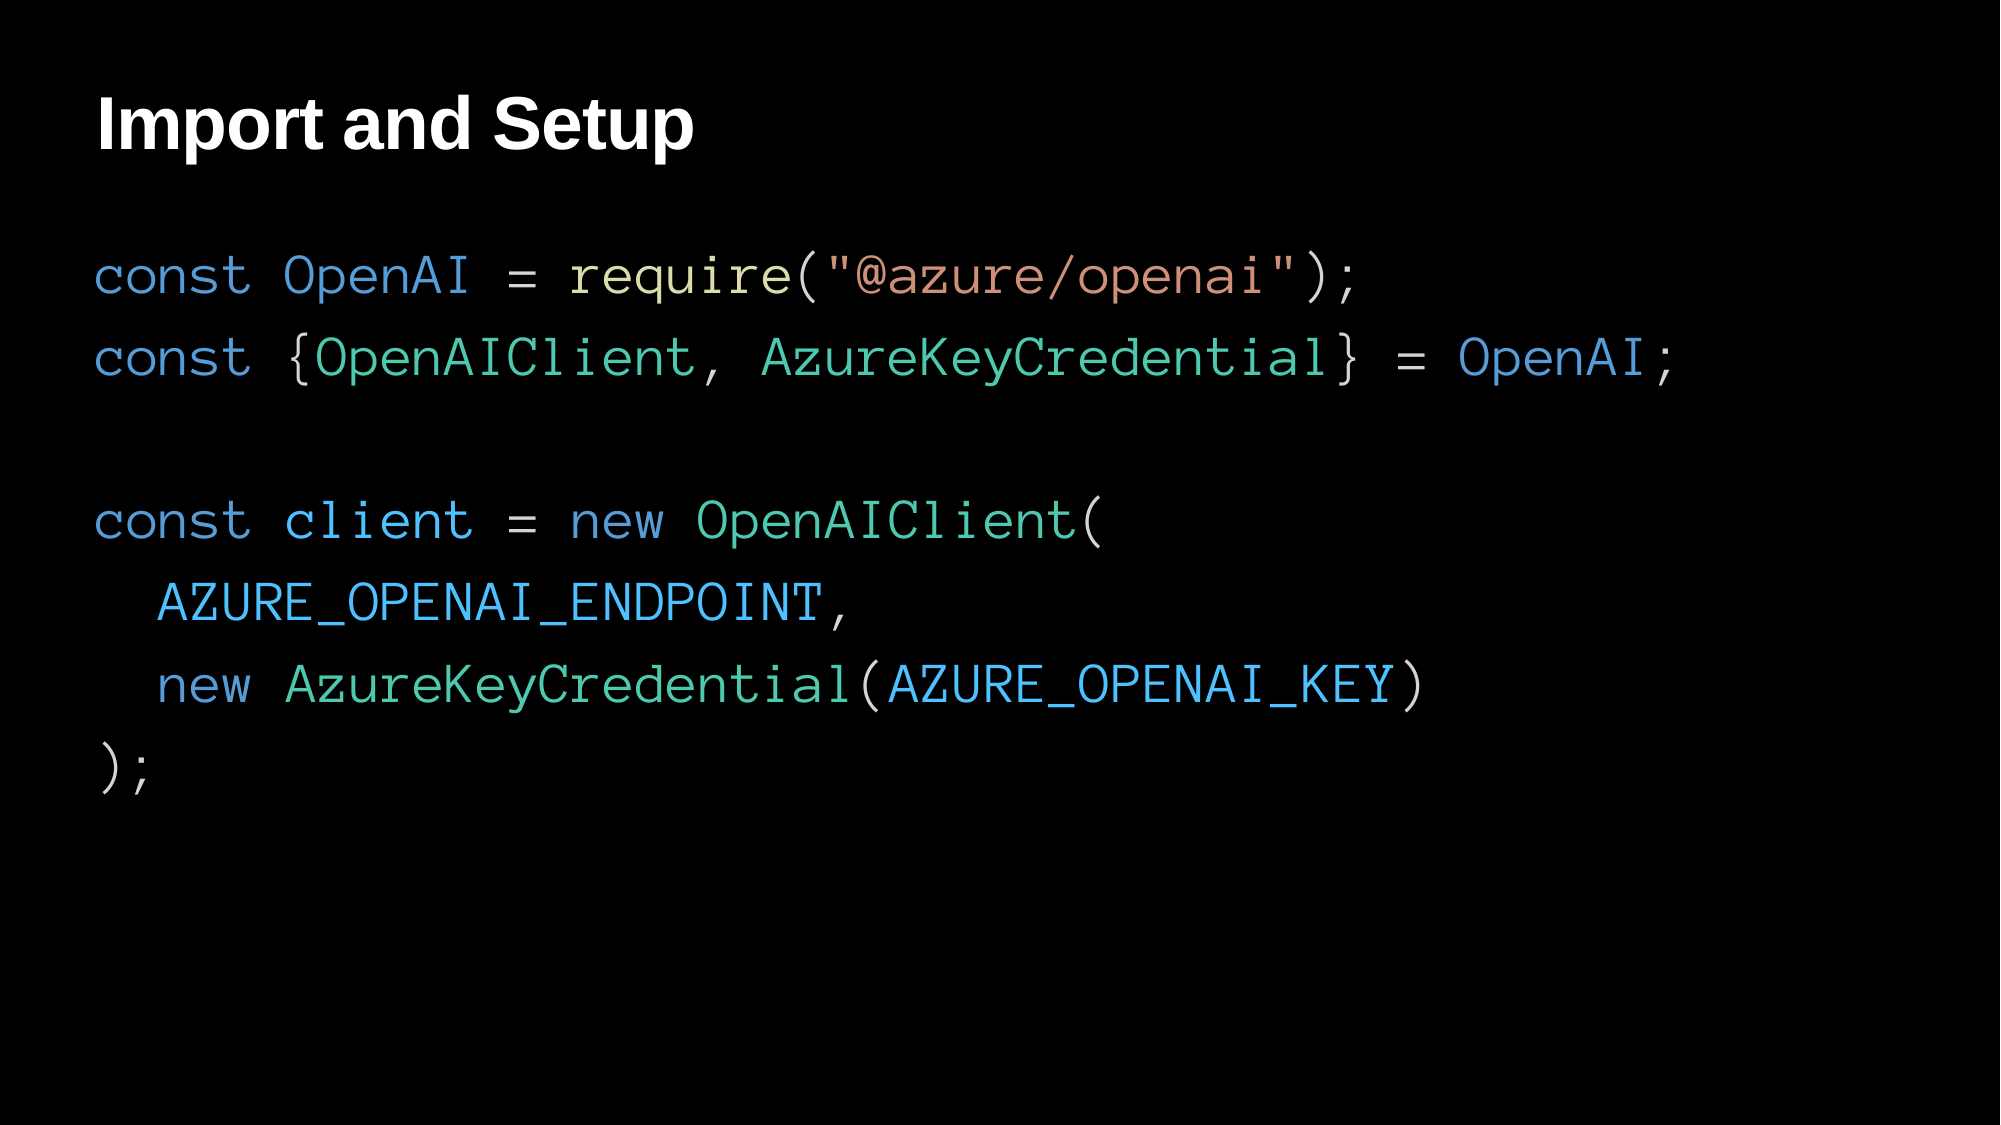

# Import and Setup
const OpenAI = require("@azure/openai");
const {OpenAIClient, AzureKeyCredential} = OpenAI;

const client = new OpenAIClient(
  AZURE_OPENAI_ENDPOINT,
  new AzureKeyCredential(AZURE_OPENAI_KEY)
);